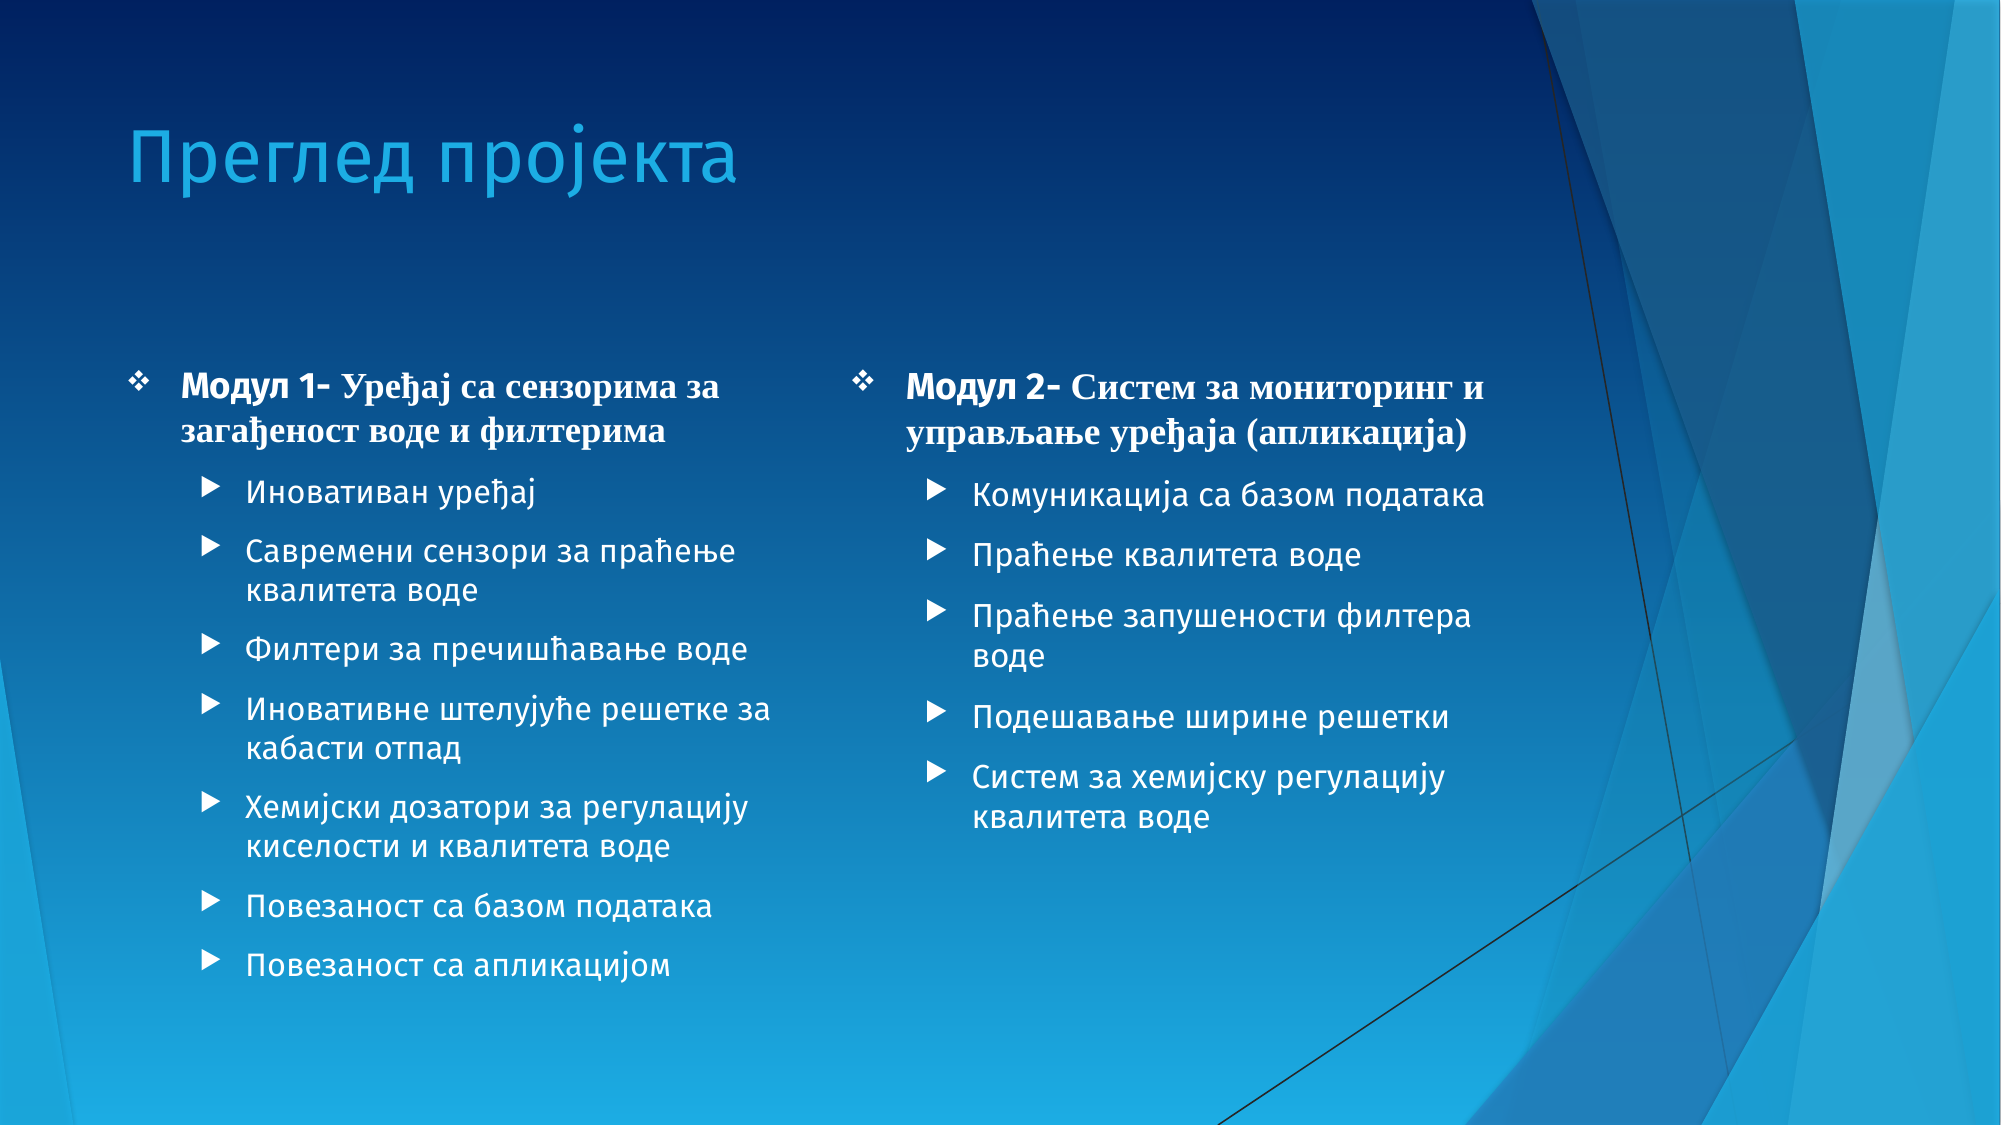

# Преглед пројекта
Модул 1- Уређај са сензорима за загађеност воде и филтерима
Иновативан уређај
Савремени сензори за праћење квалитета воде
Филтери за пречишћавање воде
Иновативне штелујуће решетке за кабасти отпад
Хемијски дозатори за регулацију киселости и квалитета воде
Повезаност са базом података
Повезаност са апликацијом

Модул 2- Систем за мониторинг и управљање уређаја (апликација)
Комуникација са базом података
Праћење квалитета воде
Праћење запушености филтера воде
Подешавање ширине решетки
Систем за хемијску регулацију квалитета воде